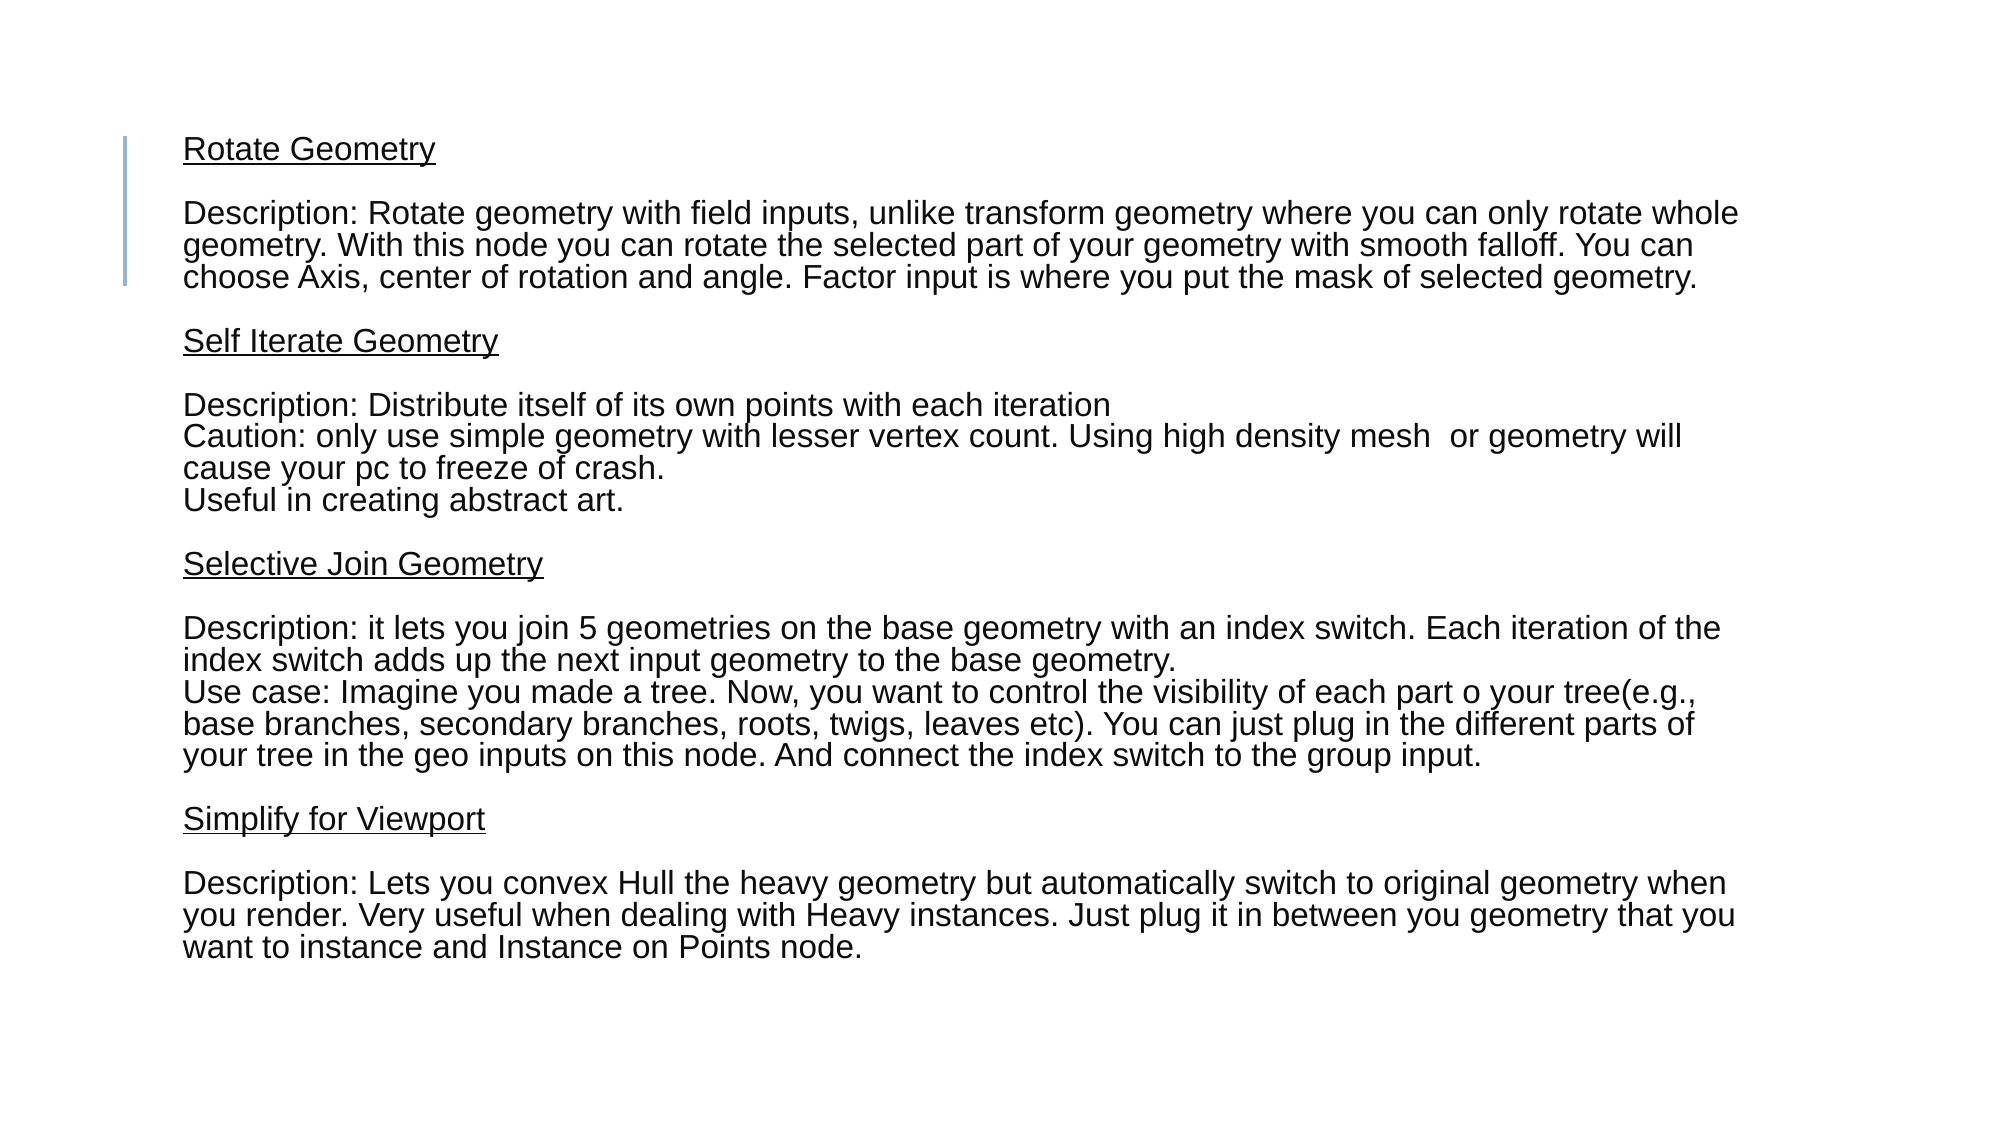

# Rotate Geometry Description: Rotate geometry with field inputs, unlike transform geometry where you can only rotate whole geometry. With this node you can rotate the selected part of your geometry with smooth falloff. You can choose Axis, center of rotation and angle. Factor input is where you put the mask of selected geometry. Self Iterate Geometry Description: Distribute itself of its own points with each iteration Caution: only use simple geometry with lesser vertex count. Using high density mesh  or geometry will cause your pc to freeze of crash. Useful in creating abstract art. Selective Join Geometry Description: it lets you join 5 geometries on the base geometry with an index switch. Each iteration of the index switch adds up the next input geometry to the base geometry. Use case: Imagine you made a tree. Now, you want to control the visibility of each part o your tree(e.g., base branches, secondary branches, roots, twigs, leaves etc). You can just plug in the different parts of your tree in the geo inputs on this node. And connect the index switch to the group input. Simplify for Viewport Description: Lets you convex Hull the heavy geometry but automatically switch to original geometry when you render. Very useful when dealing with Heavy instances. Just plug it in between you geometry that you want to instance and Instance on Points node.